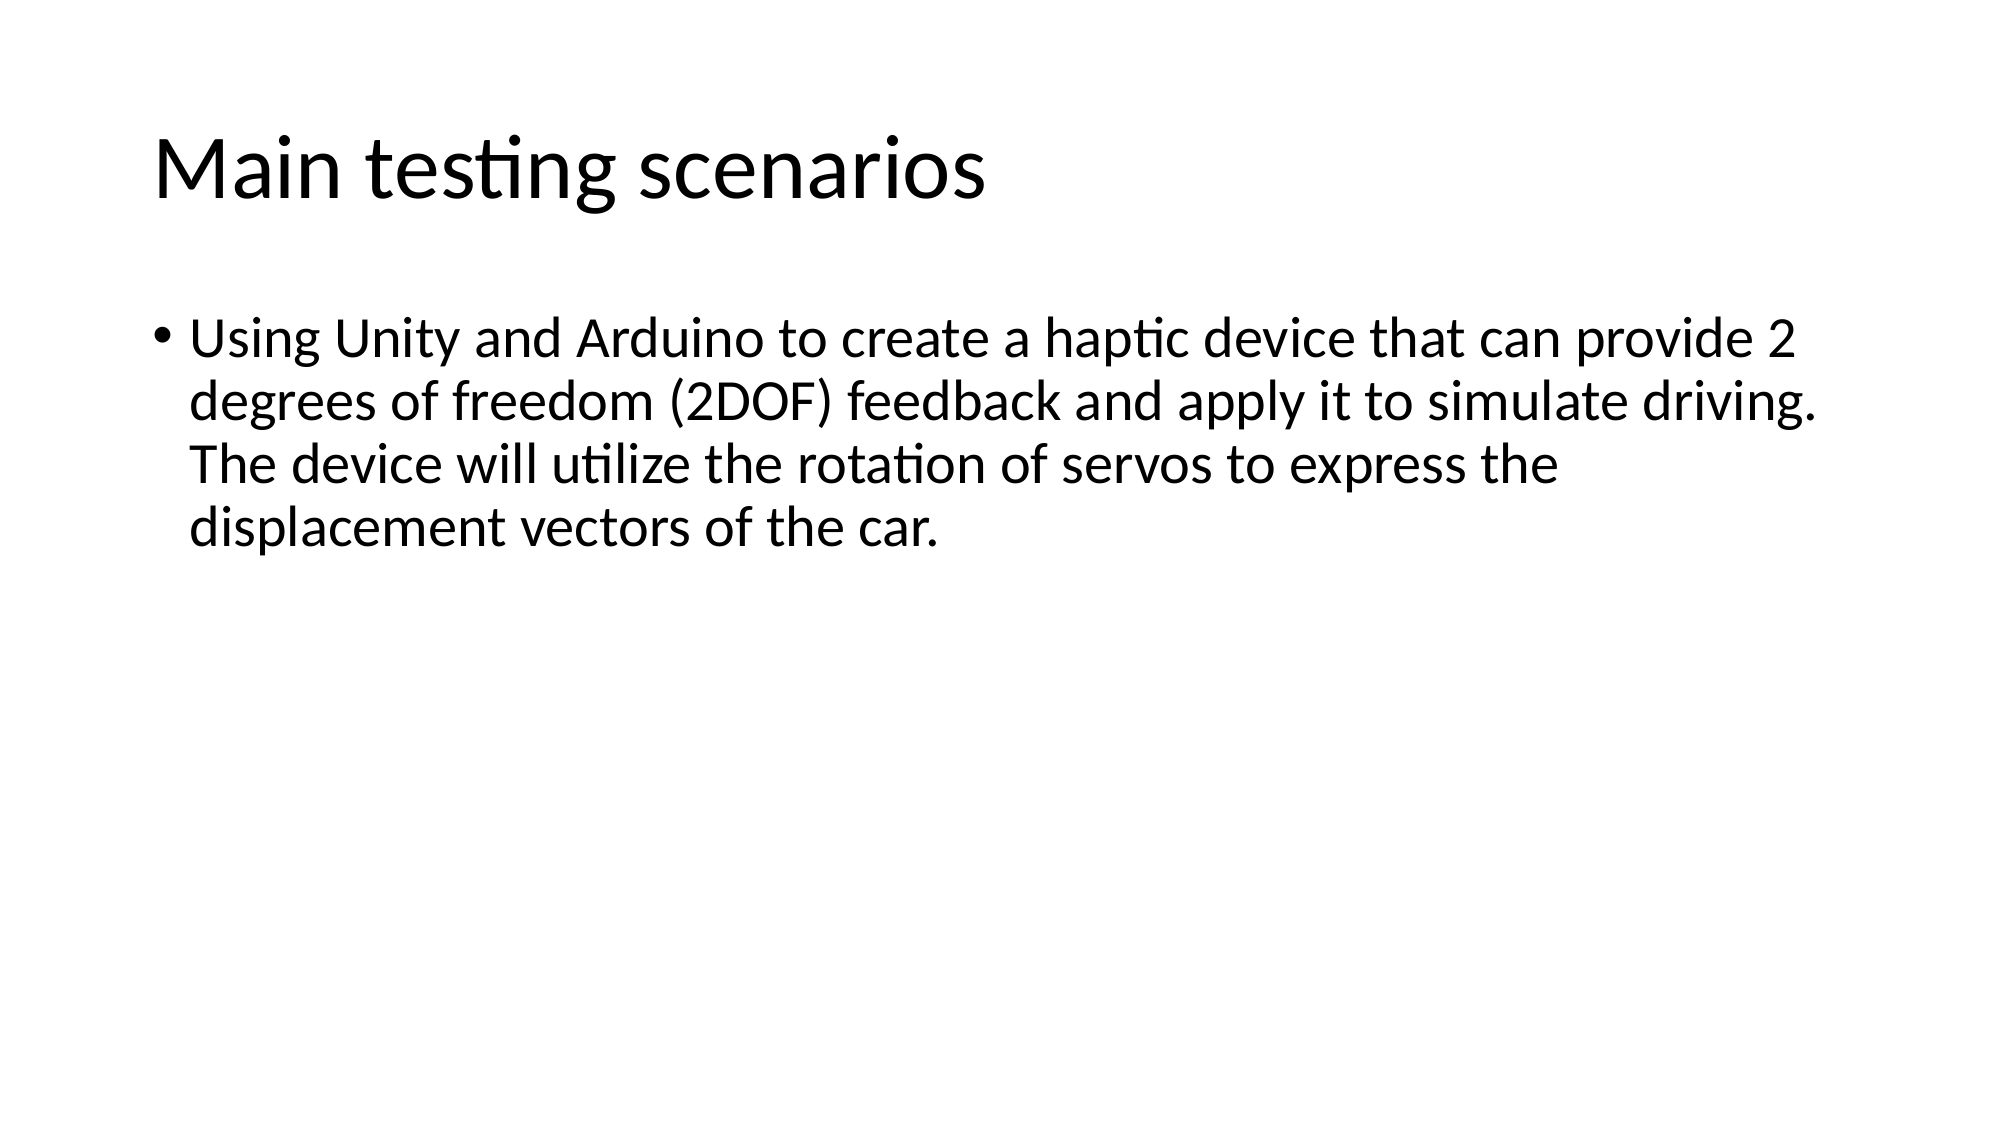

# Main testing scenarios
Using Unity and Arduino to create a haptic device that can provide 2 degrees of freedom (2DOF) feedback and apply it to simulate driving. The device will utilize the rotation of servos to express the displacement vectors of the car.
12